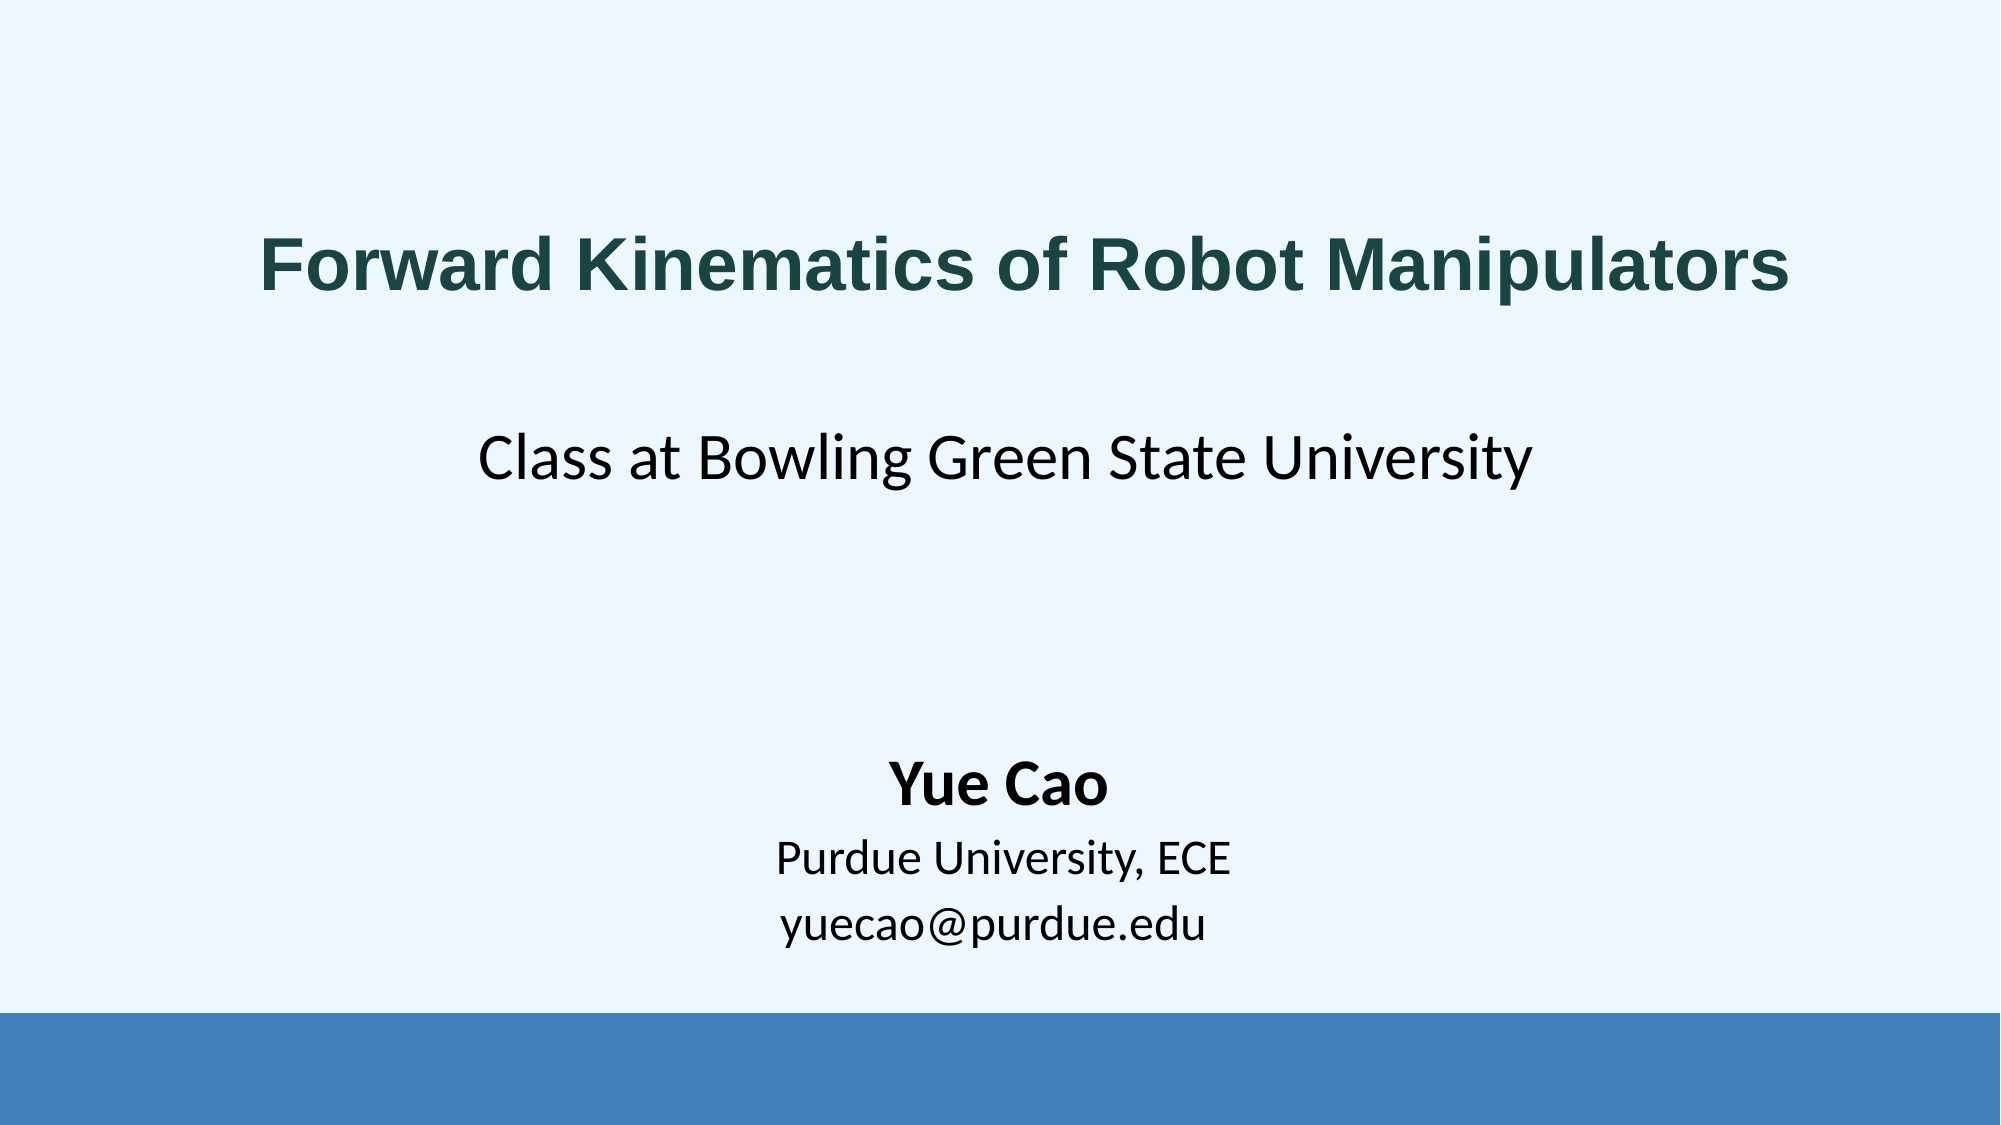

# Forward Kinematics of Robot Manipulators
 Class at Bowling Green State University
Yue Cao
 Purdue University, ECE
yuecao@purdue.edu